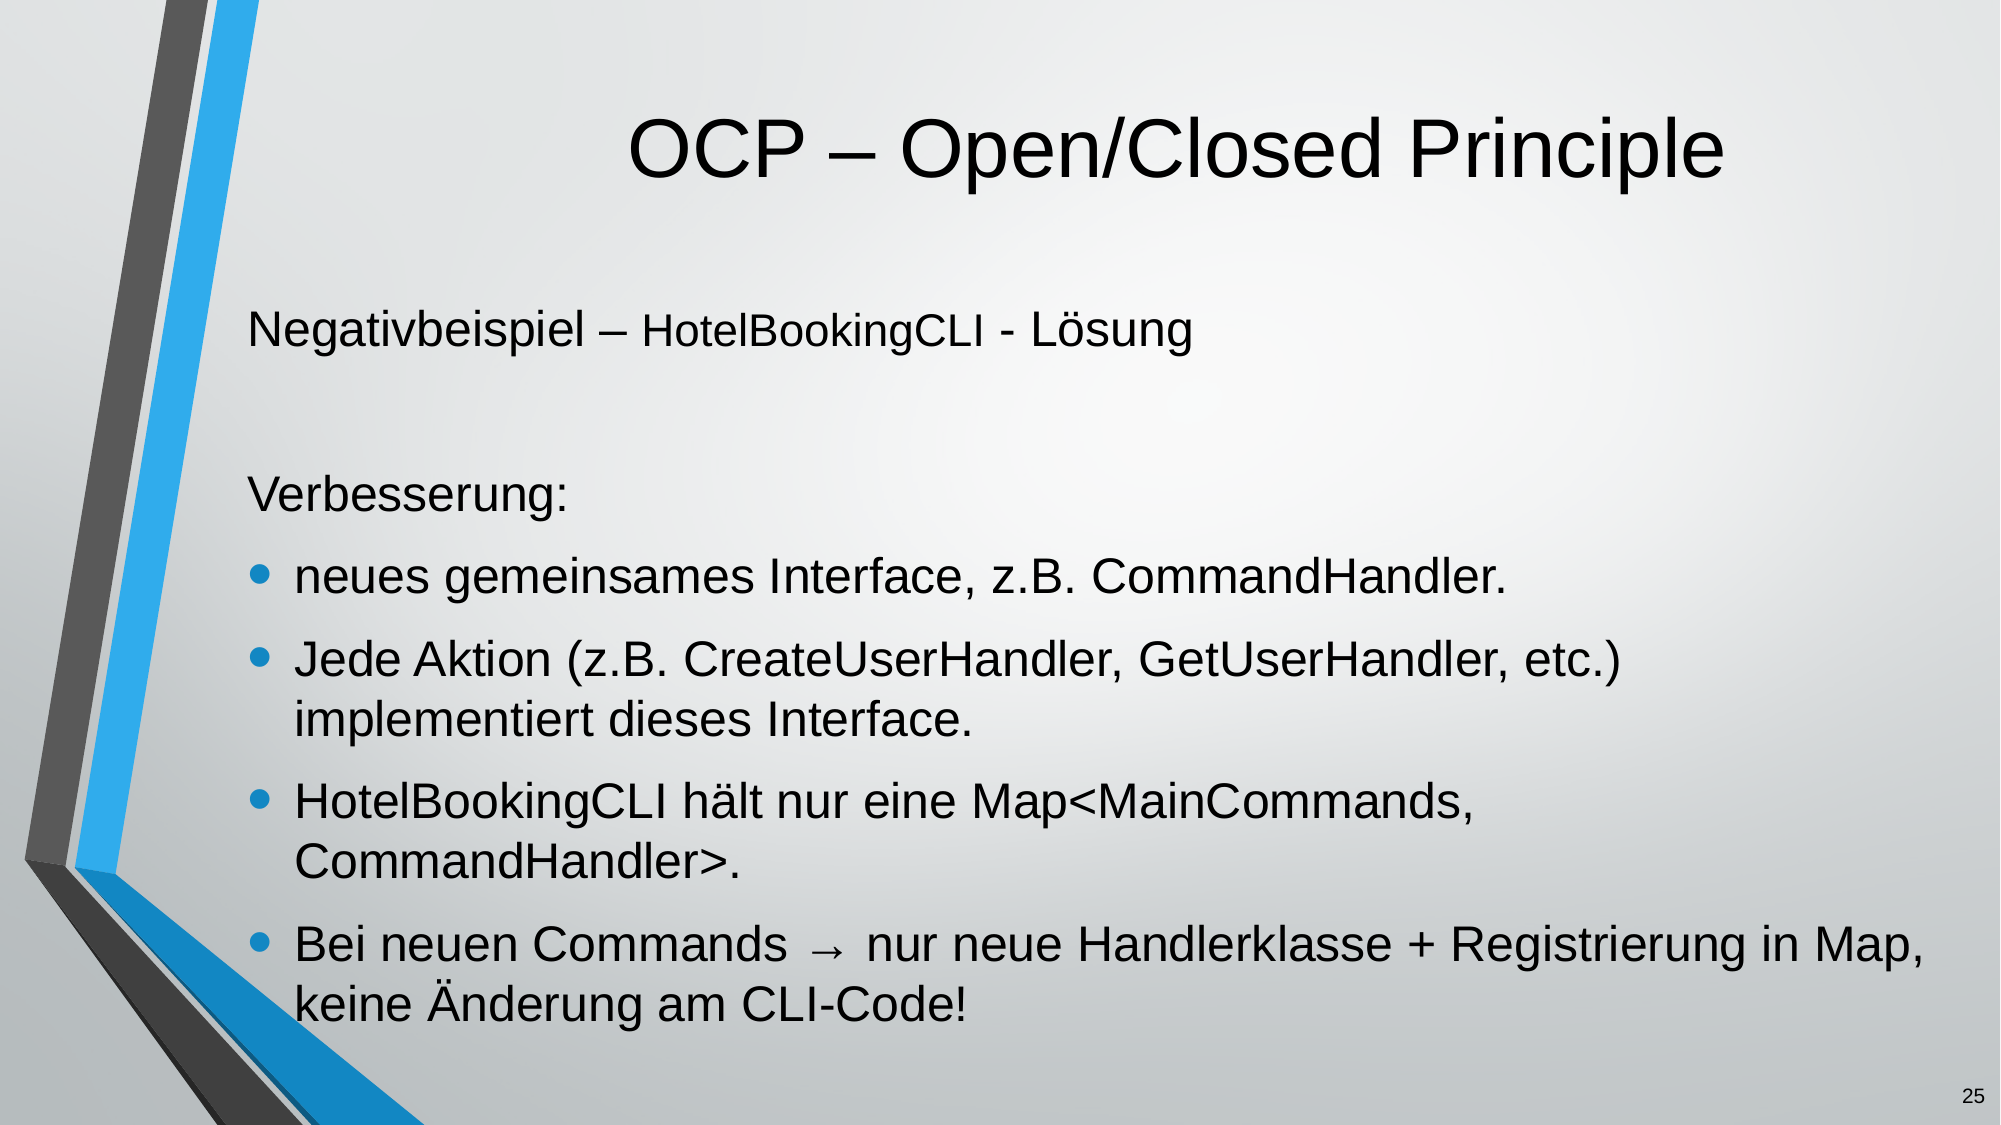

# OCP – Open/Closed Principle
Negativbeispiel – HotelBookingCLI - Lösung

Verbesserung:
neues gemeinsames Interface, z.B. CommandHandler.
Jede Aktion (z.B. CreateUserHandler, GetUserHandler, etc.) implementiert dieses Interface.
HotelBookingCLI hält nur eine Map<MainCommands, CommandHandler>.
Bei neuen Commands → nur neue Handlerklasse + Registrierung in Map, keine Änderung am CLI-Code!

25